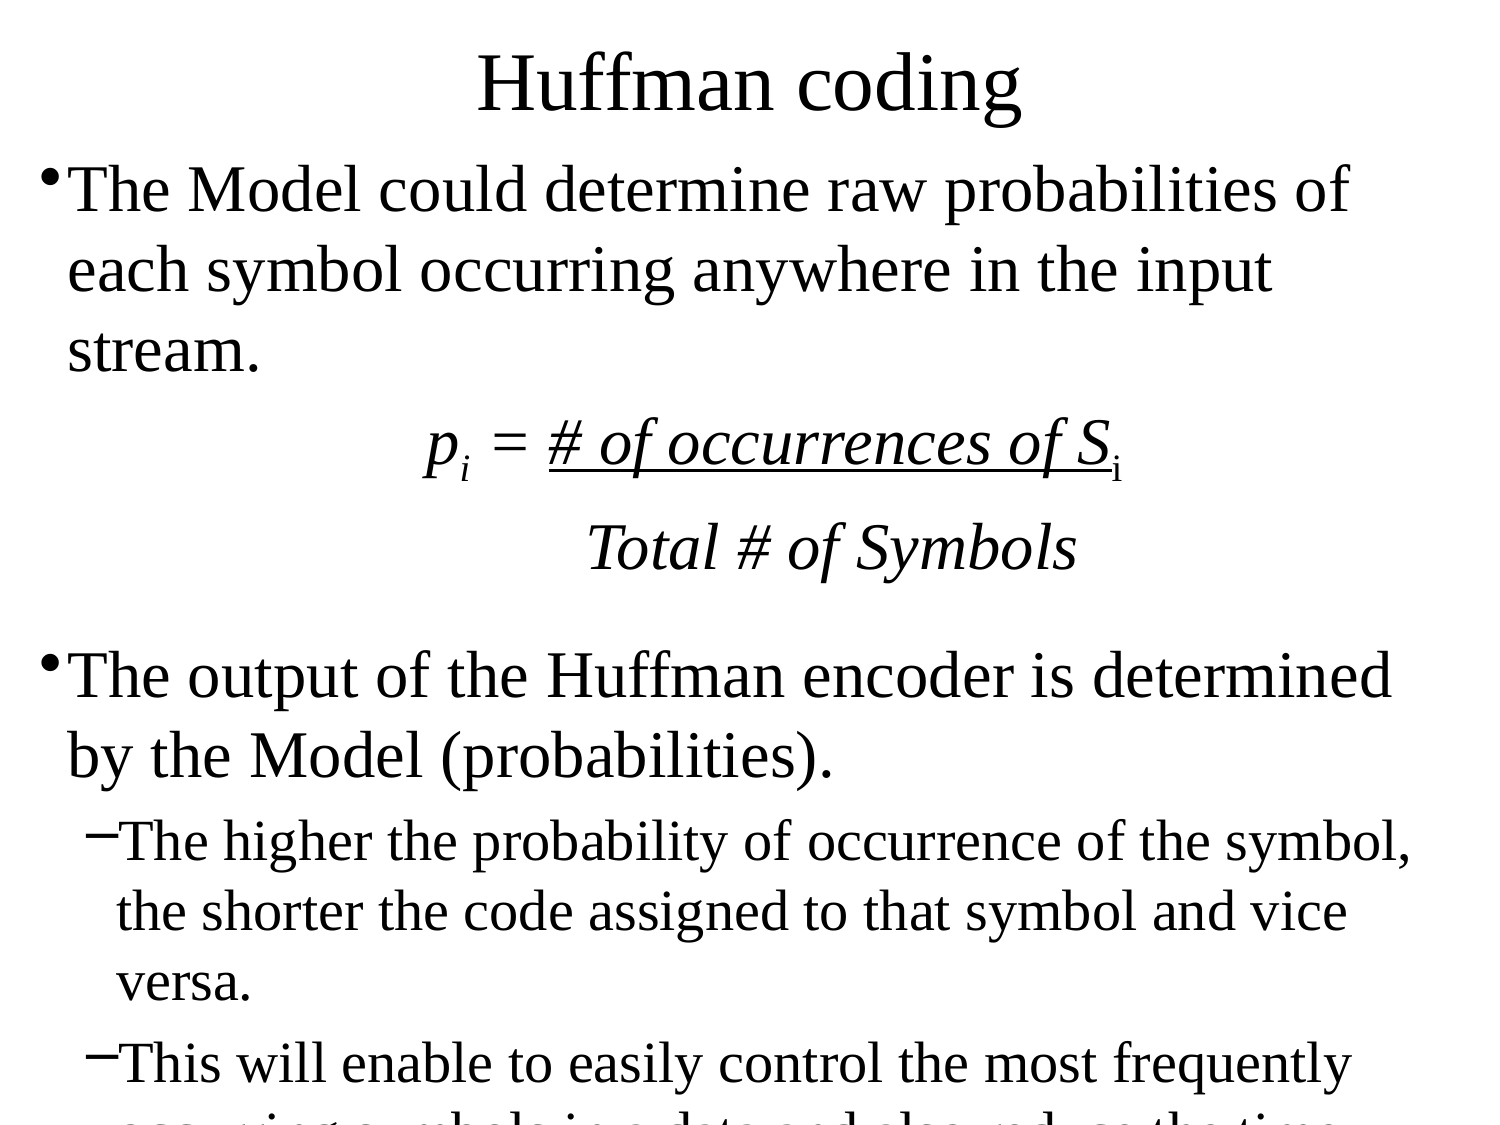

# Huffman coding
The Model could determine raw probabilities of each symbol occurring anywhere in the input stream.
	   pi = # of occurrences of Si
		Total # of Symbols

The output of the Huffman encoder is determined by the Model (probabilities).
The higher the probability of occurrence of the symbol, the shorter the code assigned to that symbol and vice versa.
This will enable to easily control the most frequently occurring symbols in a data and also reduce the time taken during decoding each symbols.
67